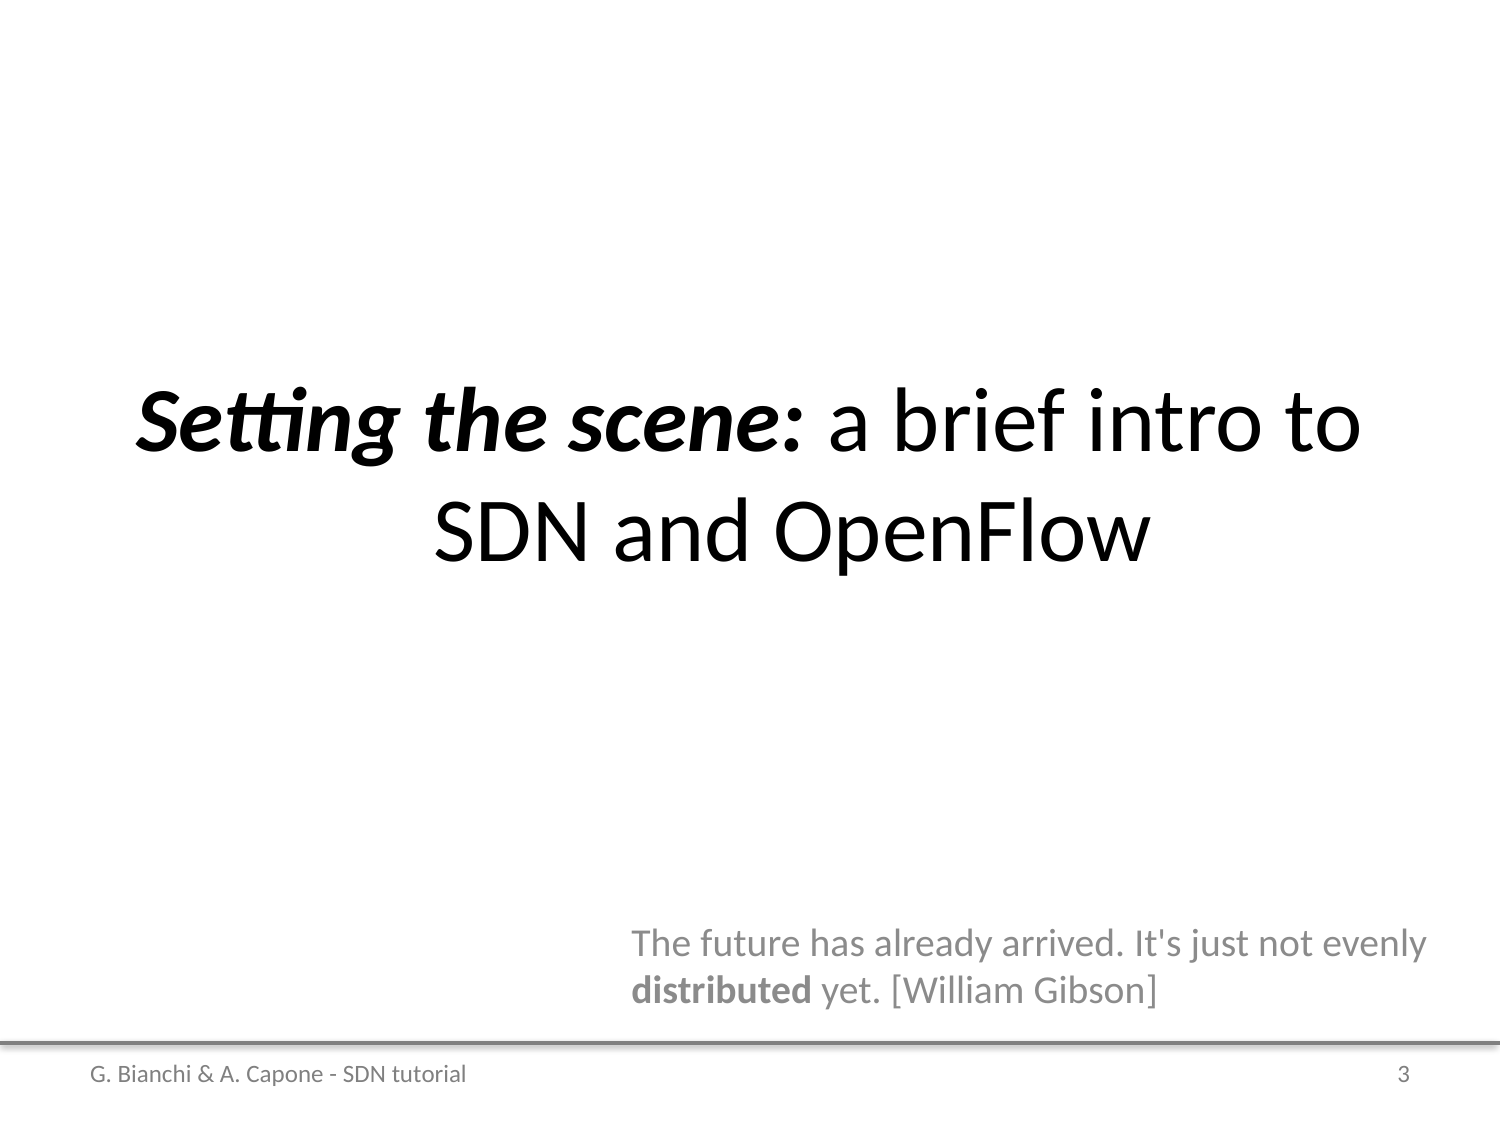

# Setting the scene: a brief intro to SDN and OpenFlow
The future has already arrived. It's just not evenly distributed yet. [William Gibson]
G. Bianchi & A. Capone - SDN tutorial
3